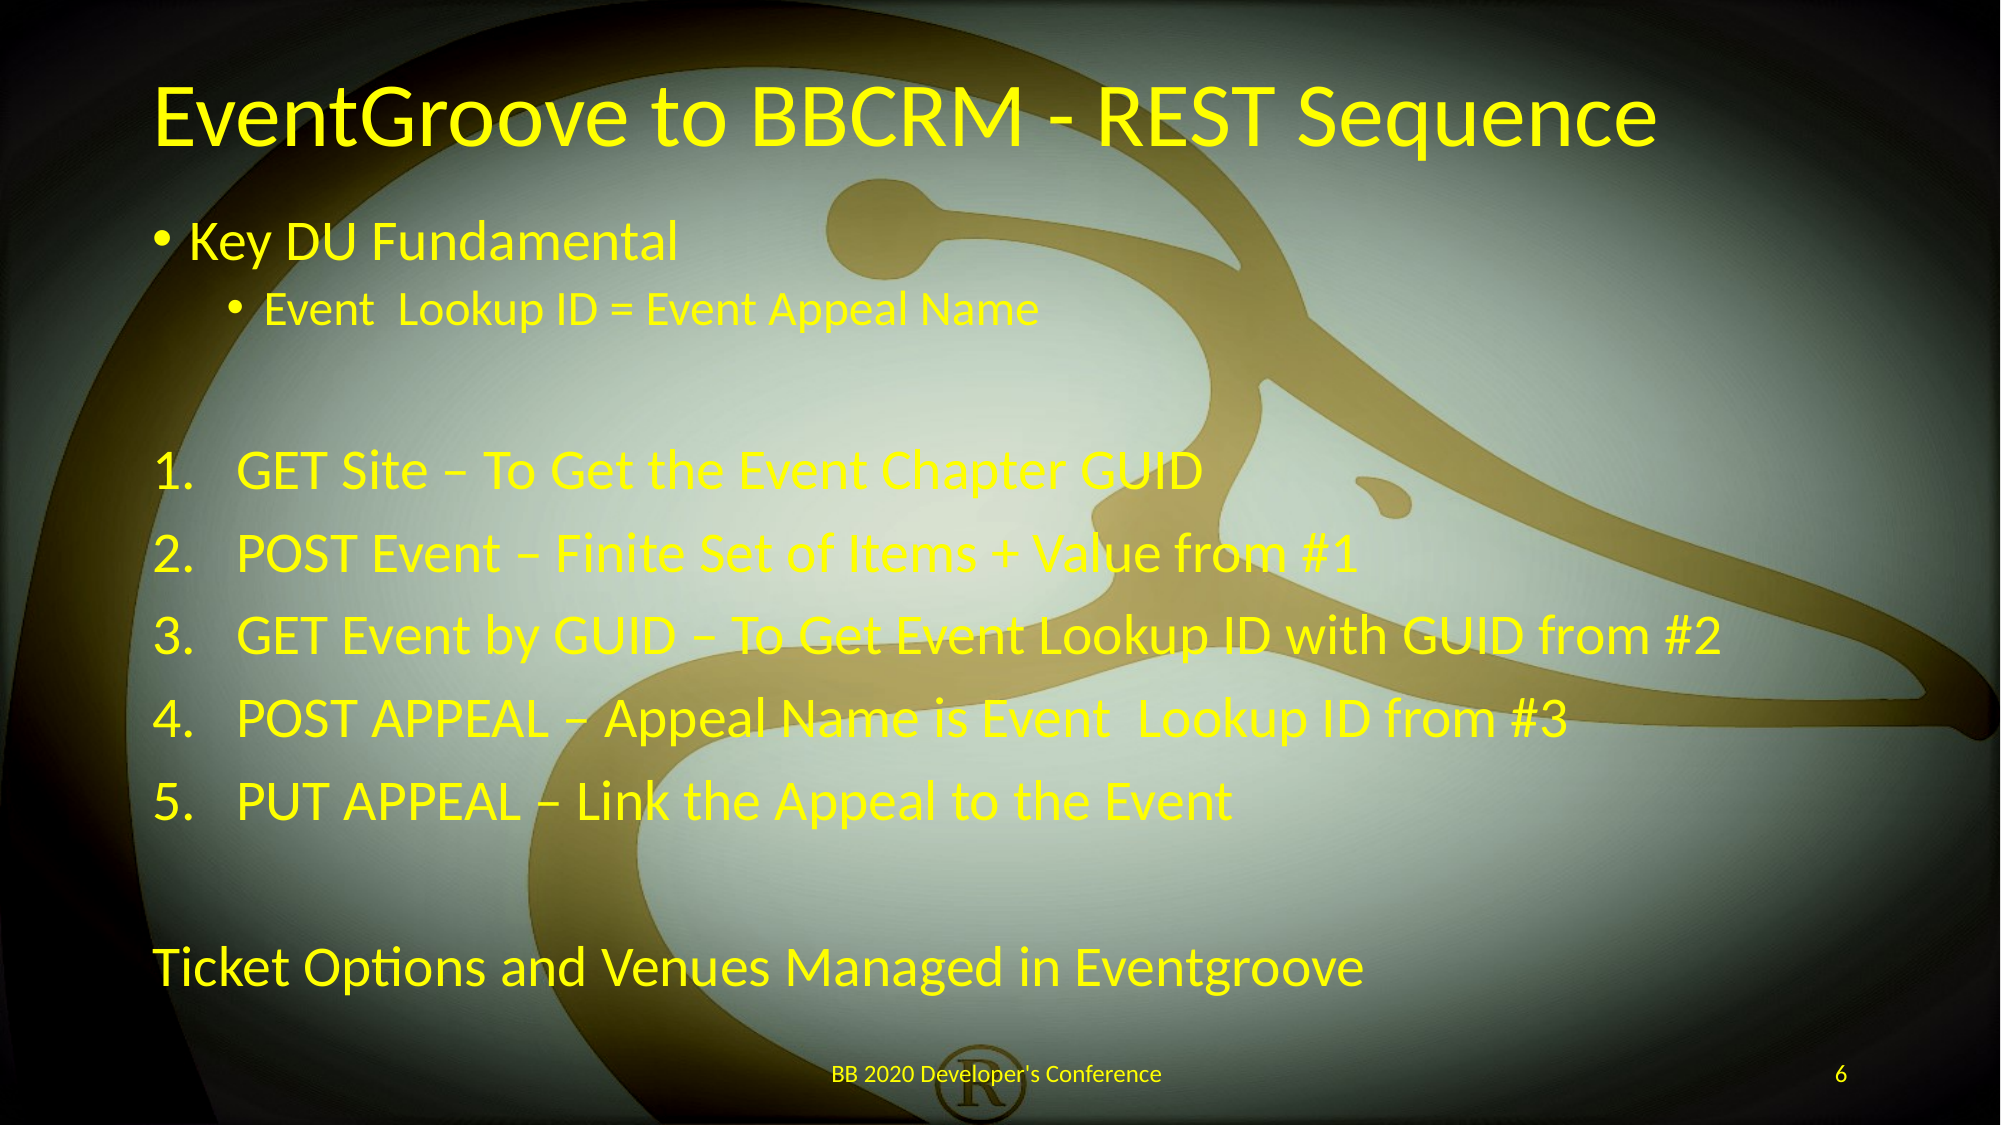

# EventGroove to BBCRM - REST Sequence
Key DU Fundamental
Event  Lookup ID = Event Appeal Name

GET Site – To Get the Event Chapter GUID
POST Event – Finite Set of Items + Value from #1
GET Event by GUID – To Get Event Lookup ID with GUID from #2
POST APPEAL – Appeal Name is Event  Lookup ID from #3
PUT APPEAL – Link the Appeal to the Event

Ticket Options and Venues Managed in Eventgroove

BB 2020 Developer's Conference
6